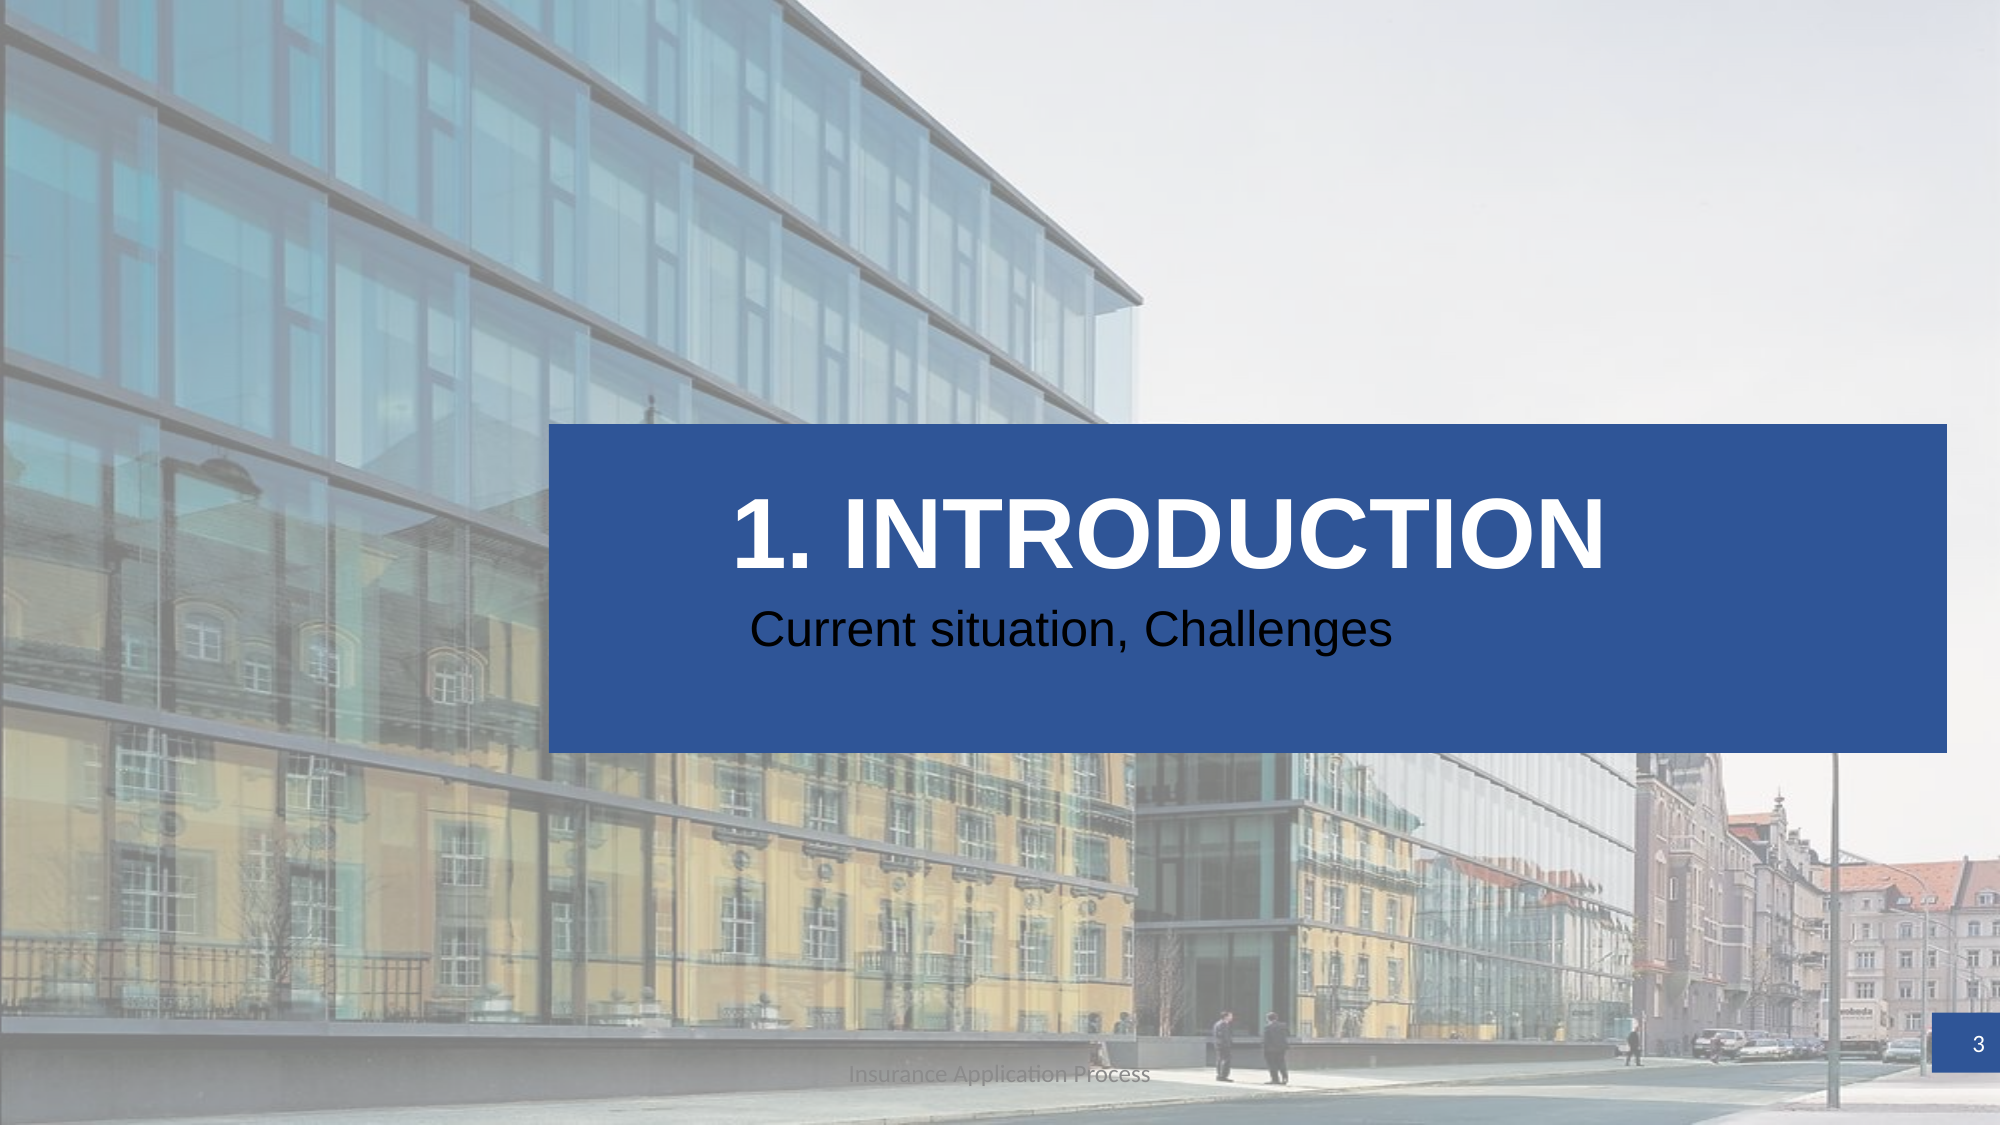

1. INTRODUCTION

Current situation, Challenges

3
Insurance Application Process